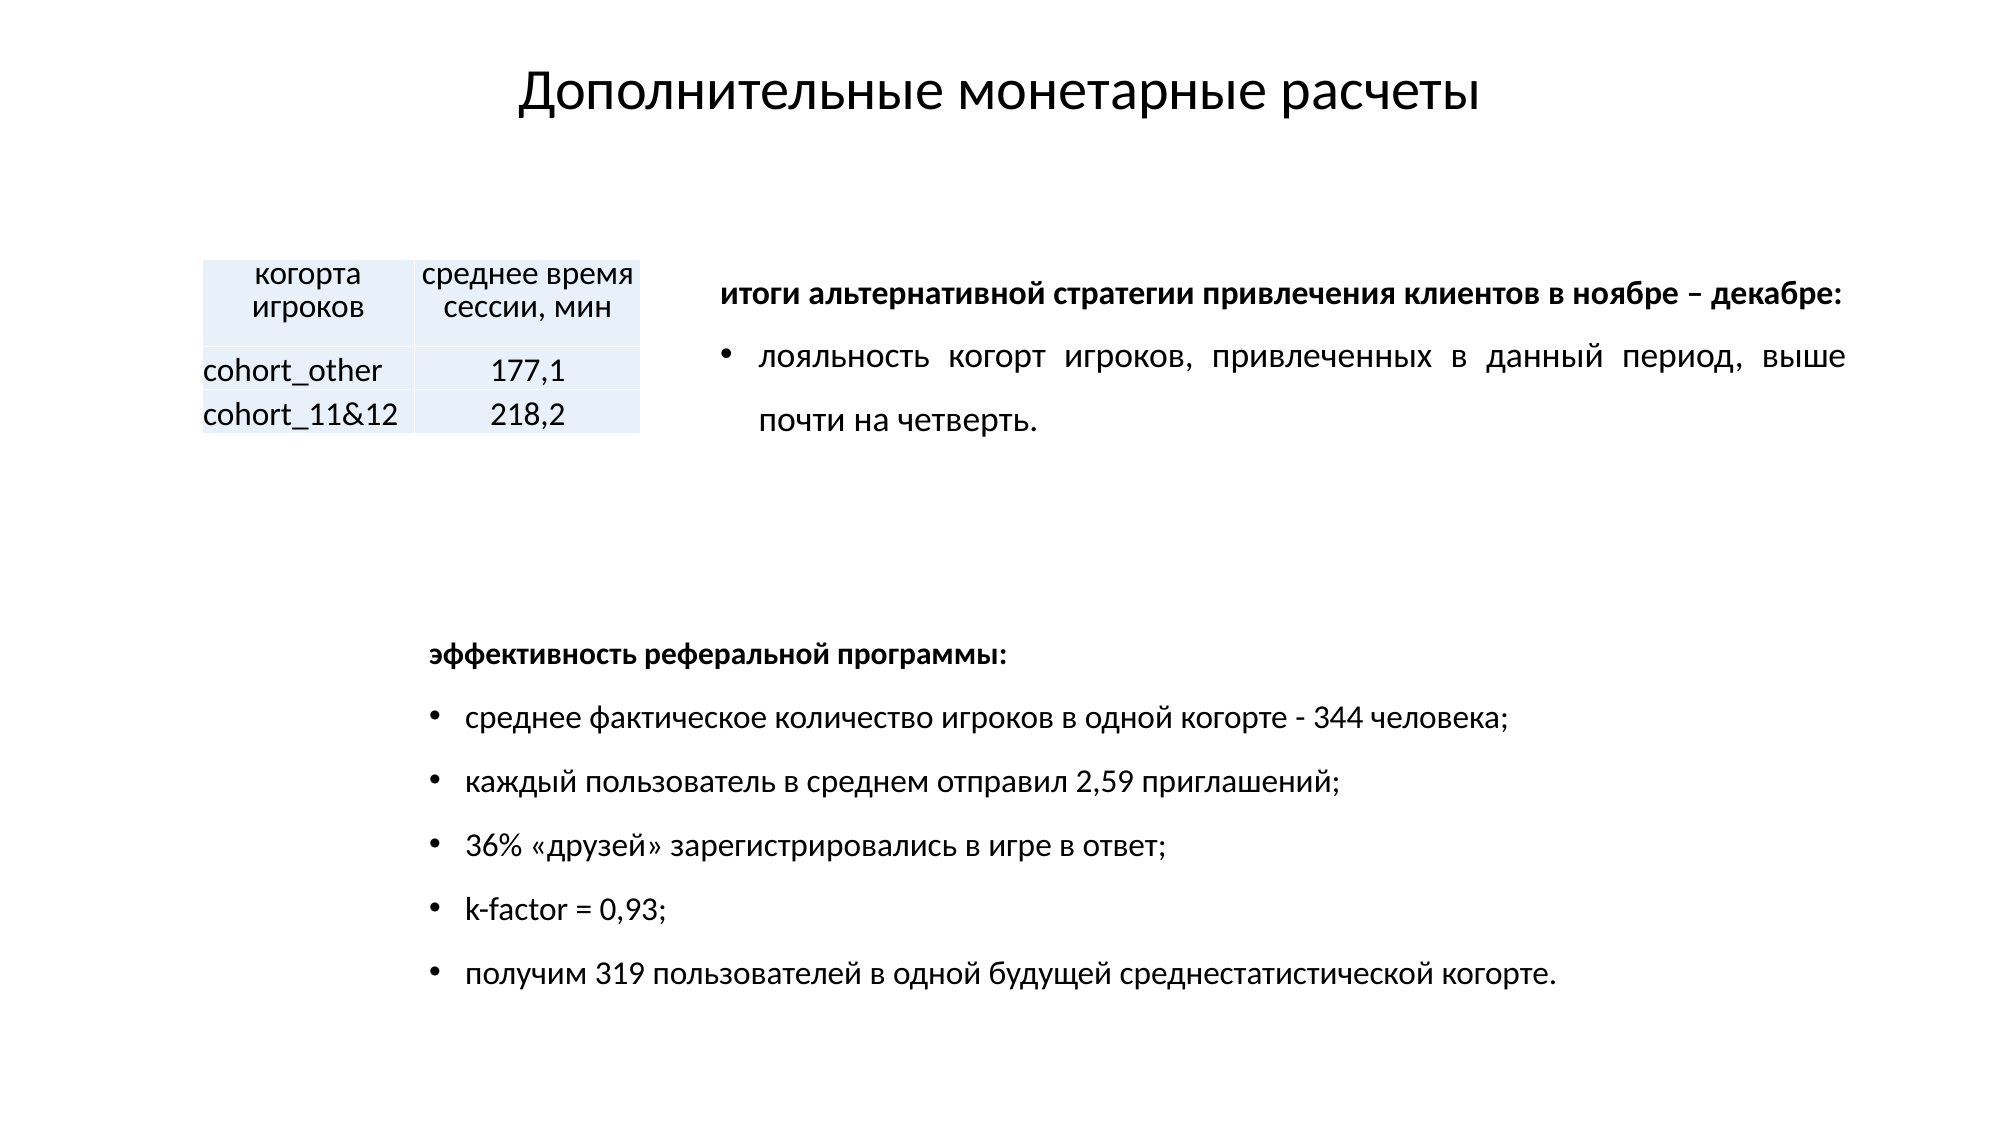

# Дополнительные монетарные расчеты

итоги альтернативной стратегии привлечения клиентов в ноябре – декабре:
лояльность когорт игроков, привлеченных в данный период, выше почти на четверть.

| когорта игроков | среднее время сессии, мин |
| --- | --- |
| cohort\_other | 177,1 |
| cohort\_11&12 | 218,2 |
эффективность реферальной программы:
среднее фактическое количество игроков в одной когорте - 344 человека;
каждый пользователь в среднем отправил 2,59 приглашений;
36% «друзей» зарегистрировались в игре в ответ;
k-factor = 0,93;
получим 319 пользователей в одной будущей среднестатистической когорте.